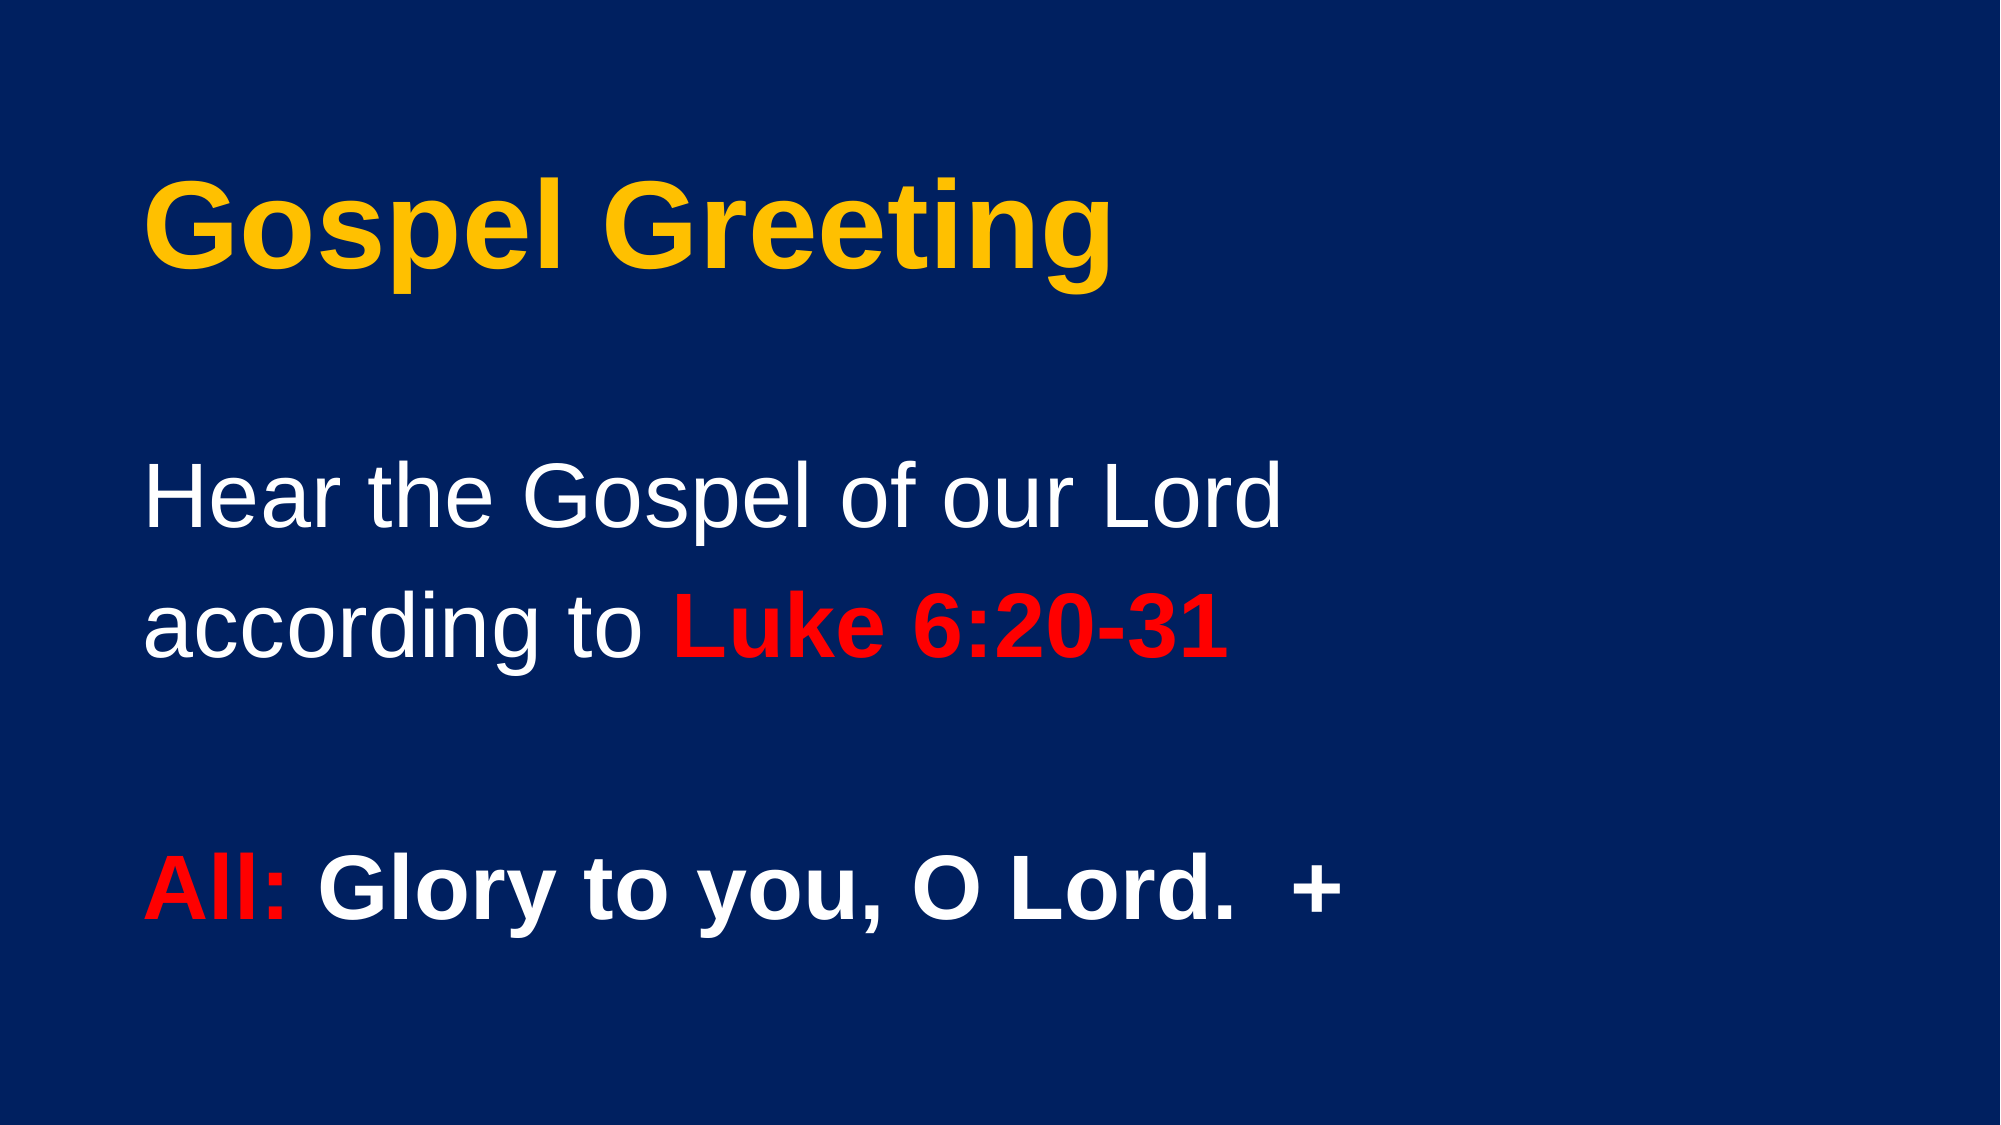

Gospel Greeting

Hear the Gospel of our Lord
according to Luke 6:20-31

All: Glory to you, O Lord.  +